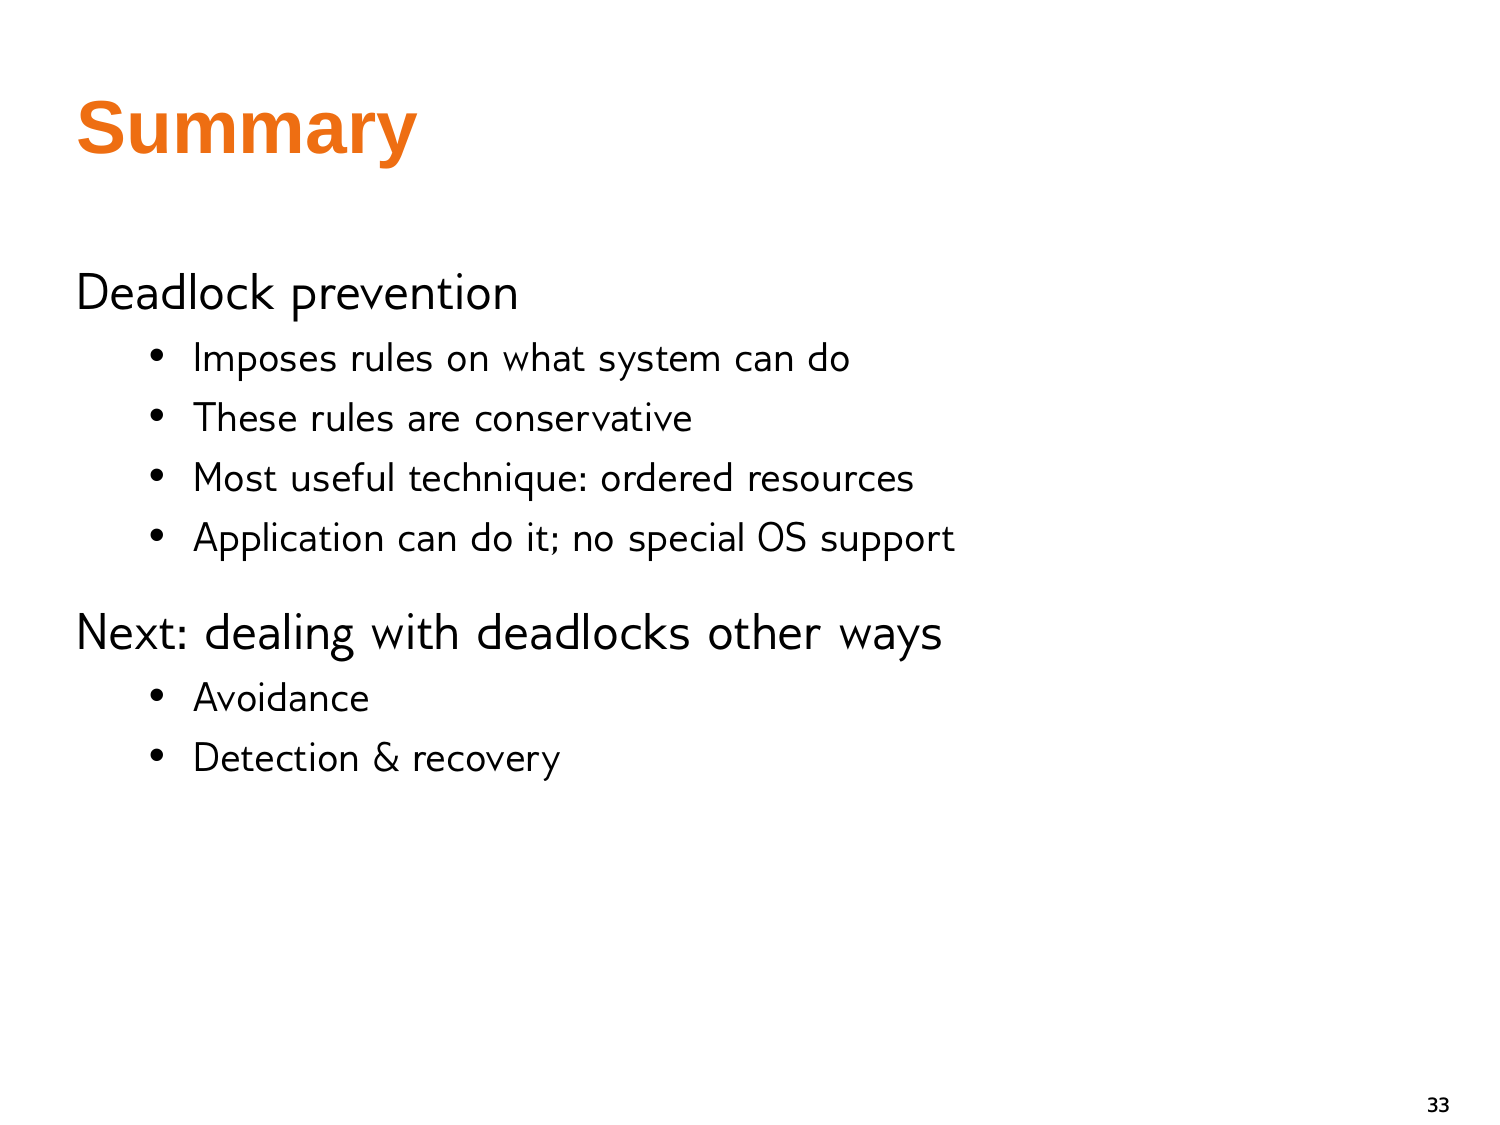

# Summary
Deadlock prevention
Imposes rules on what system can do
These rules are conservative
Most useful technique: ordered resources
Application can do it; no special OS support
Next: dealing with deadlocks other ways
Avoidance
Detection & recovery